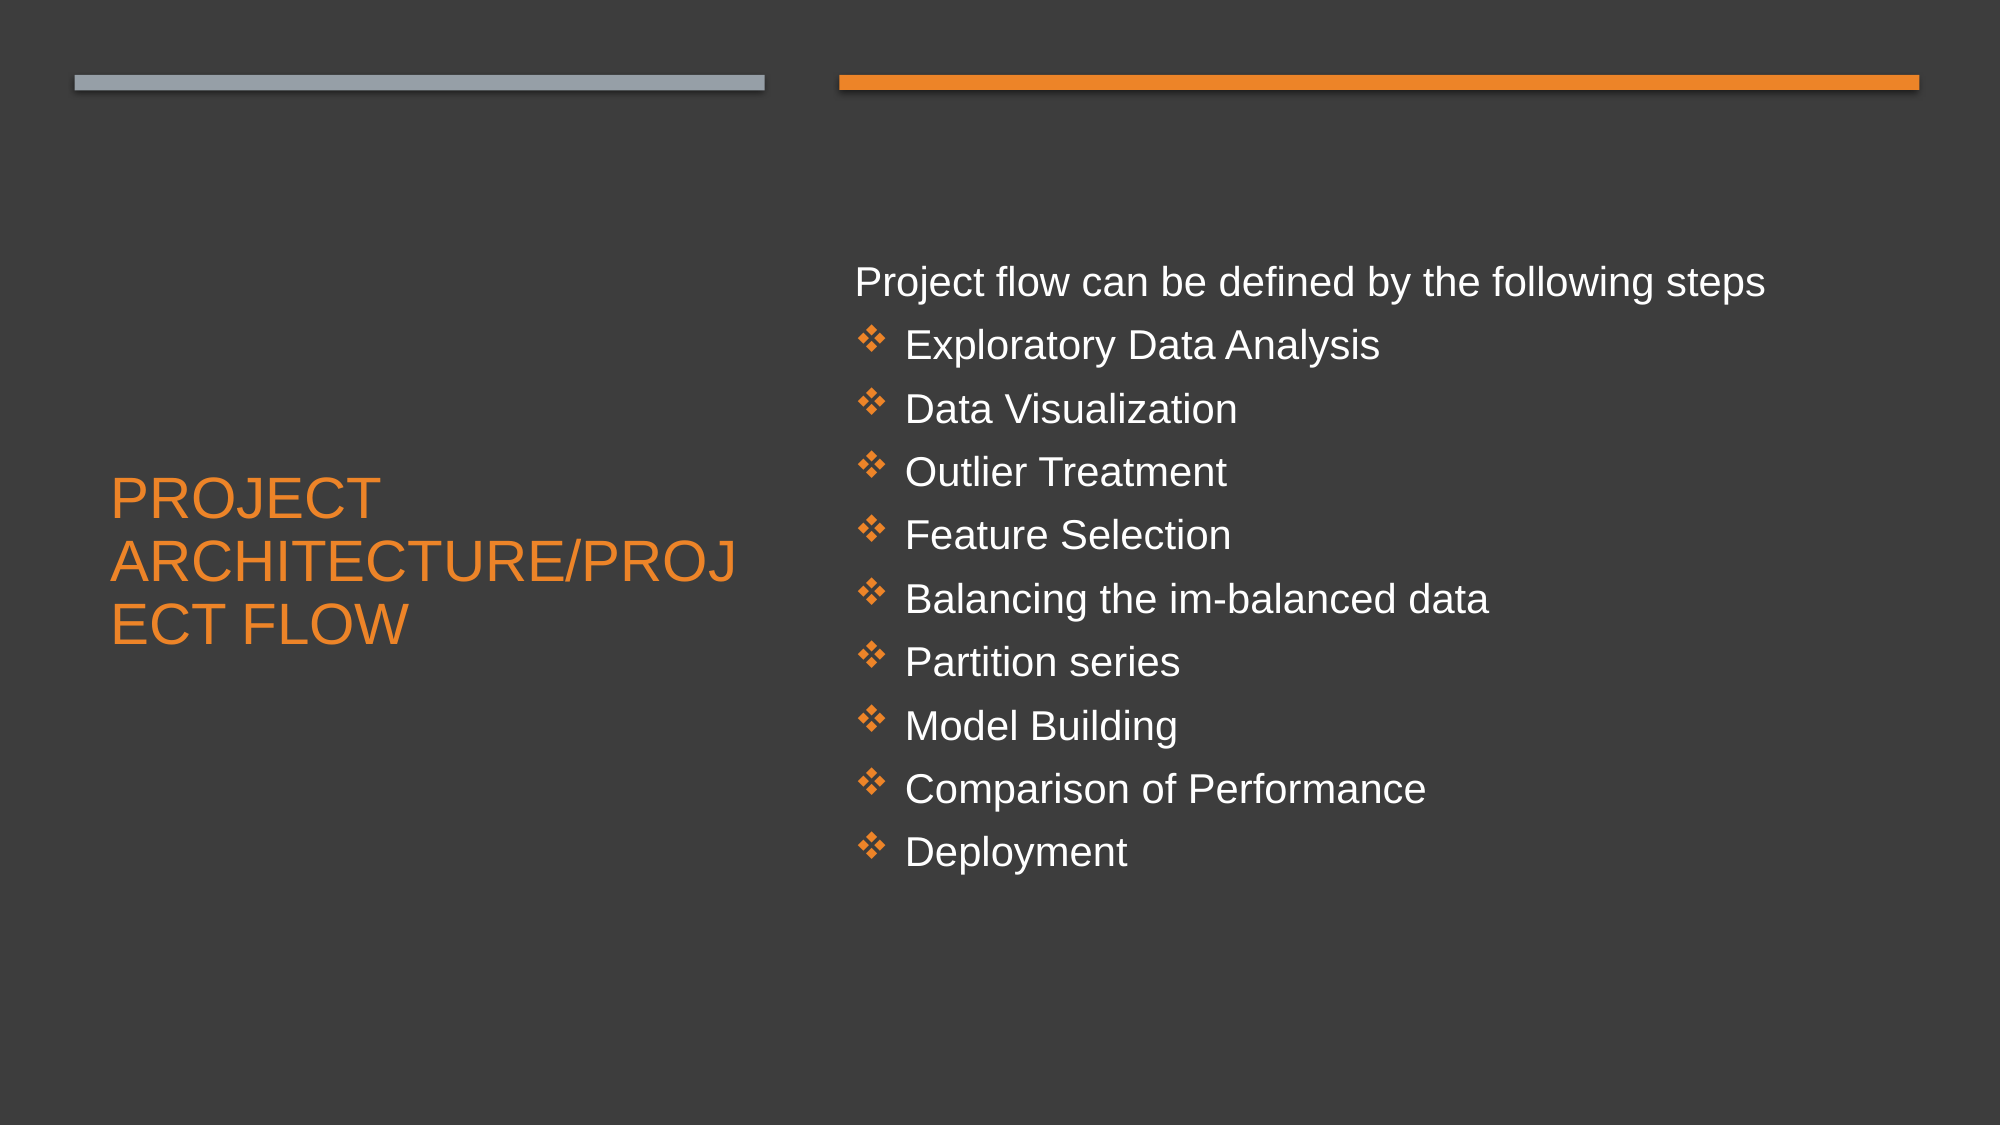

Project flow can be defined by the following steps
Exploratory Data Analysis
Data Visualization
Outlier Treatment
Feature Selection
Balancing the im-balanced data
Partition series
Model Building
Comparison of Performance
Deployment
# Project Architecture/Project Flow